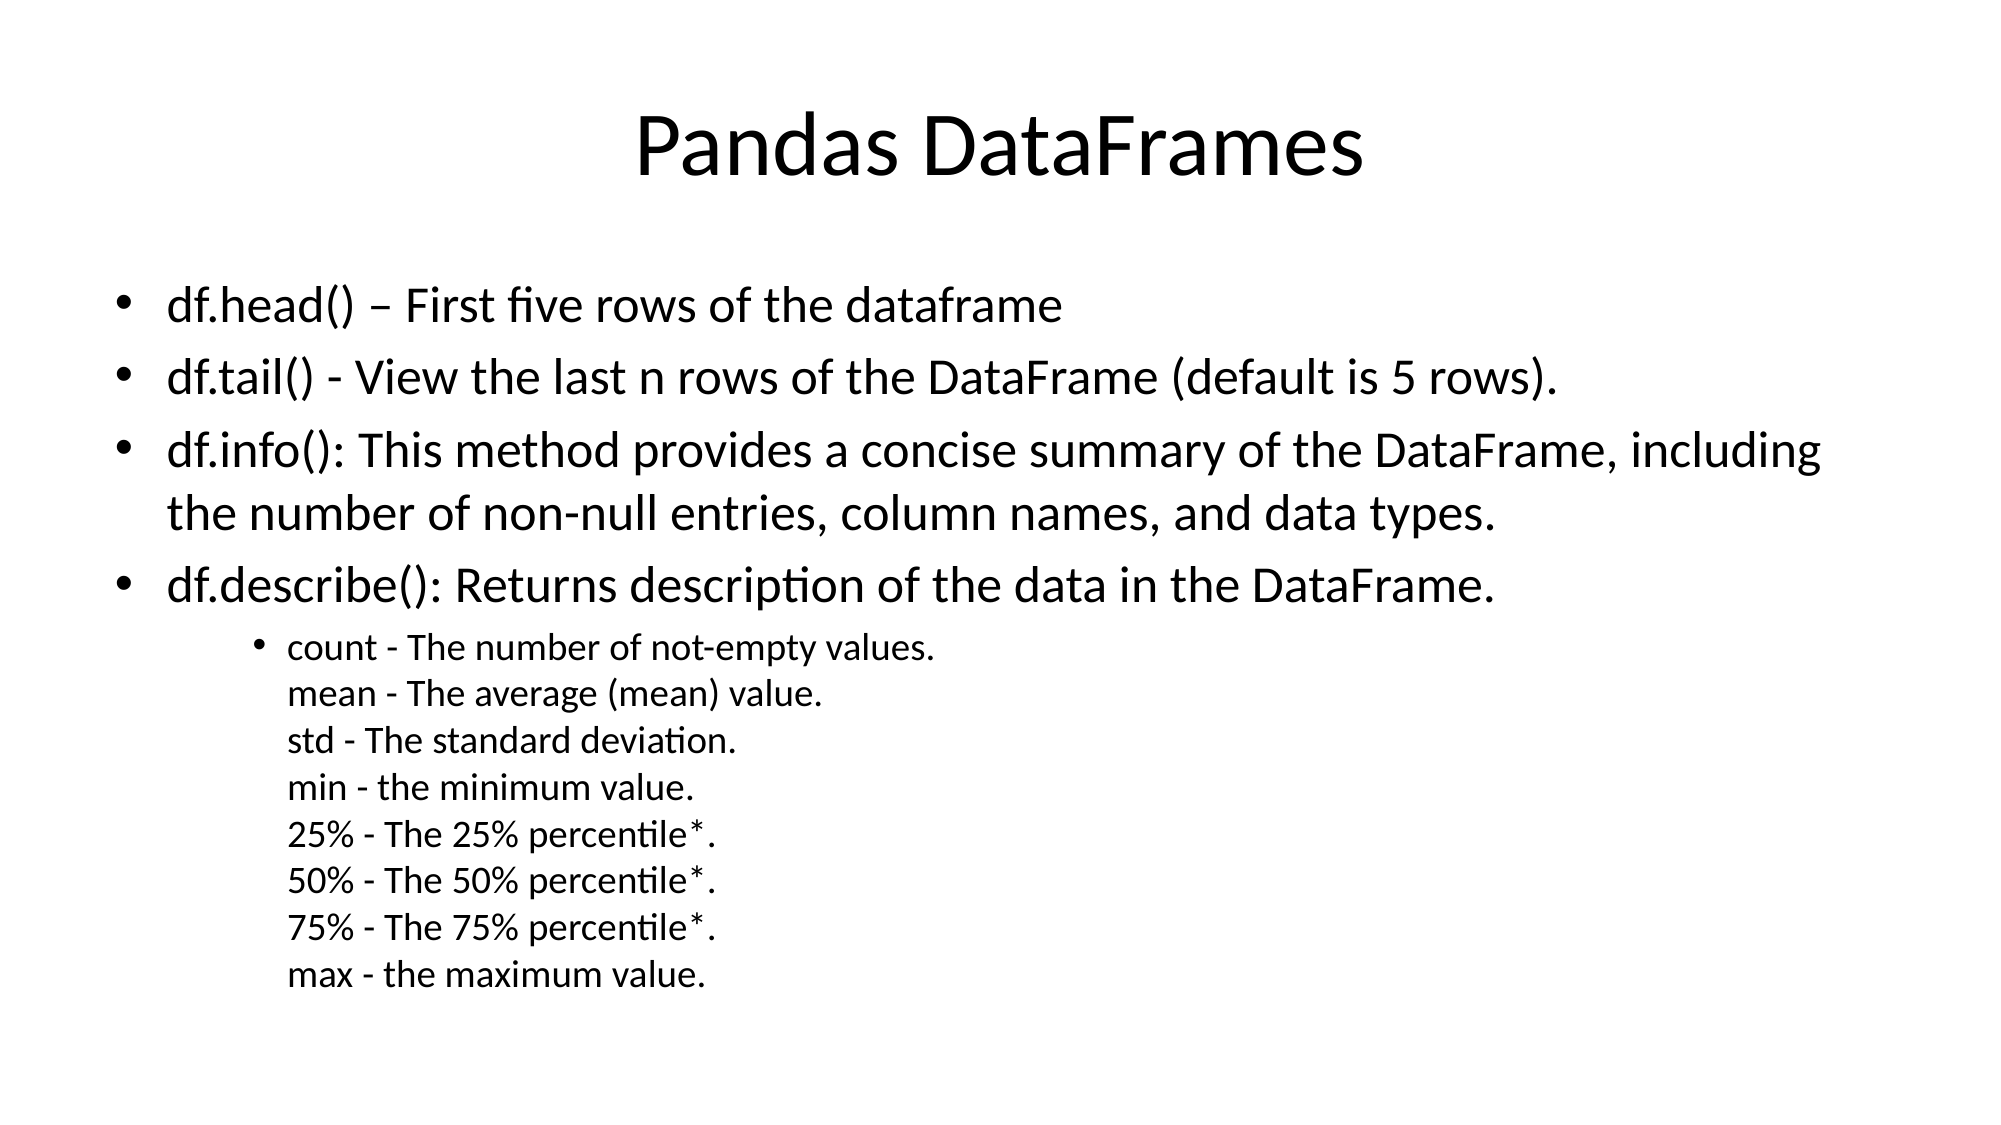

# Pandas DataFrames
df.head() – First five rows of the dataframe
df.tail() - View the last n rows of the DataFrame (default is 5 rows).
df.info(): This method provides a concise summary of the DataFrame, including the number of non-null entries, column names, and data types.
df.describe(): Returns description of the data in the DataFrame.
count - The number of not-empty values.
mean - The average (mean) value.
std - The standard deviation.
min - the minimum value.
25% - The 25% percentile*.
50% - The 50% percentile*.
75% - The 75% percentile*.
max - the maximum value.